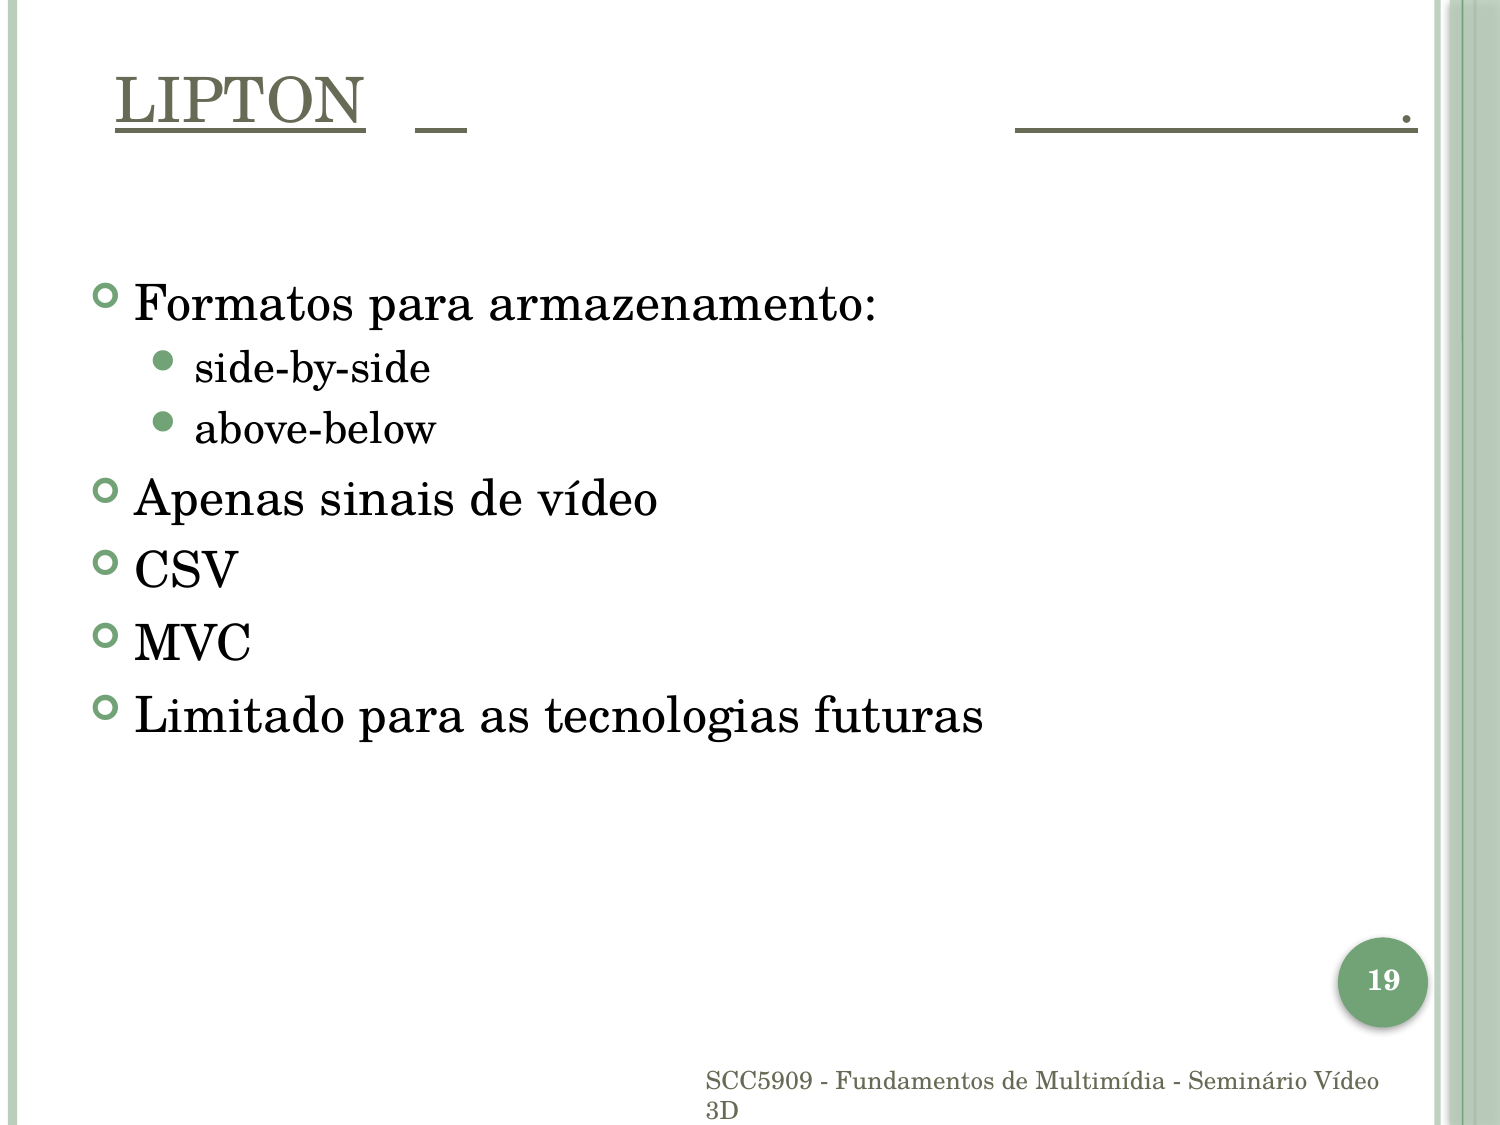

Lipton	   				                      .
Formatos para armazenamento:
side-by-side
above-below
Apenas sinais de vídeo
CSV
MVC
Limitado para as tecnologias futuras
19
SCC5909 - Fundamentos de Multimídia - Seminário Vídeo 3D